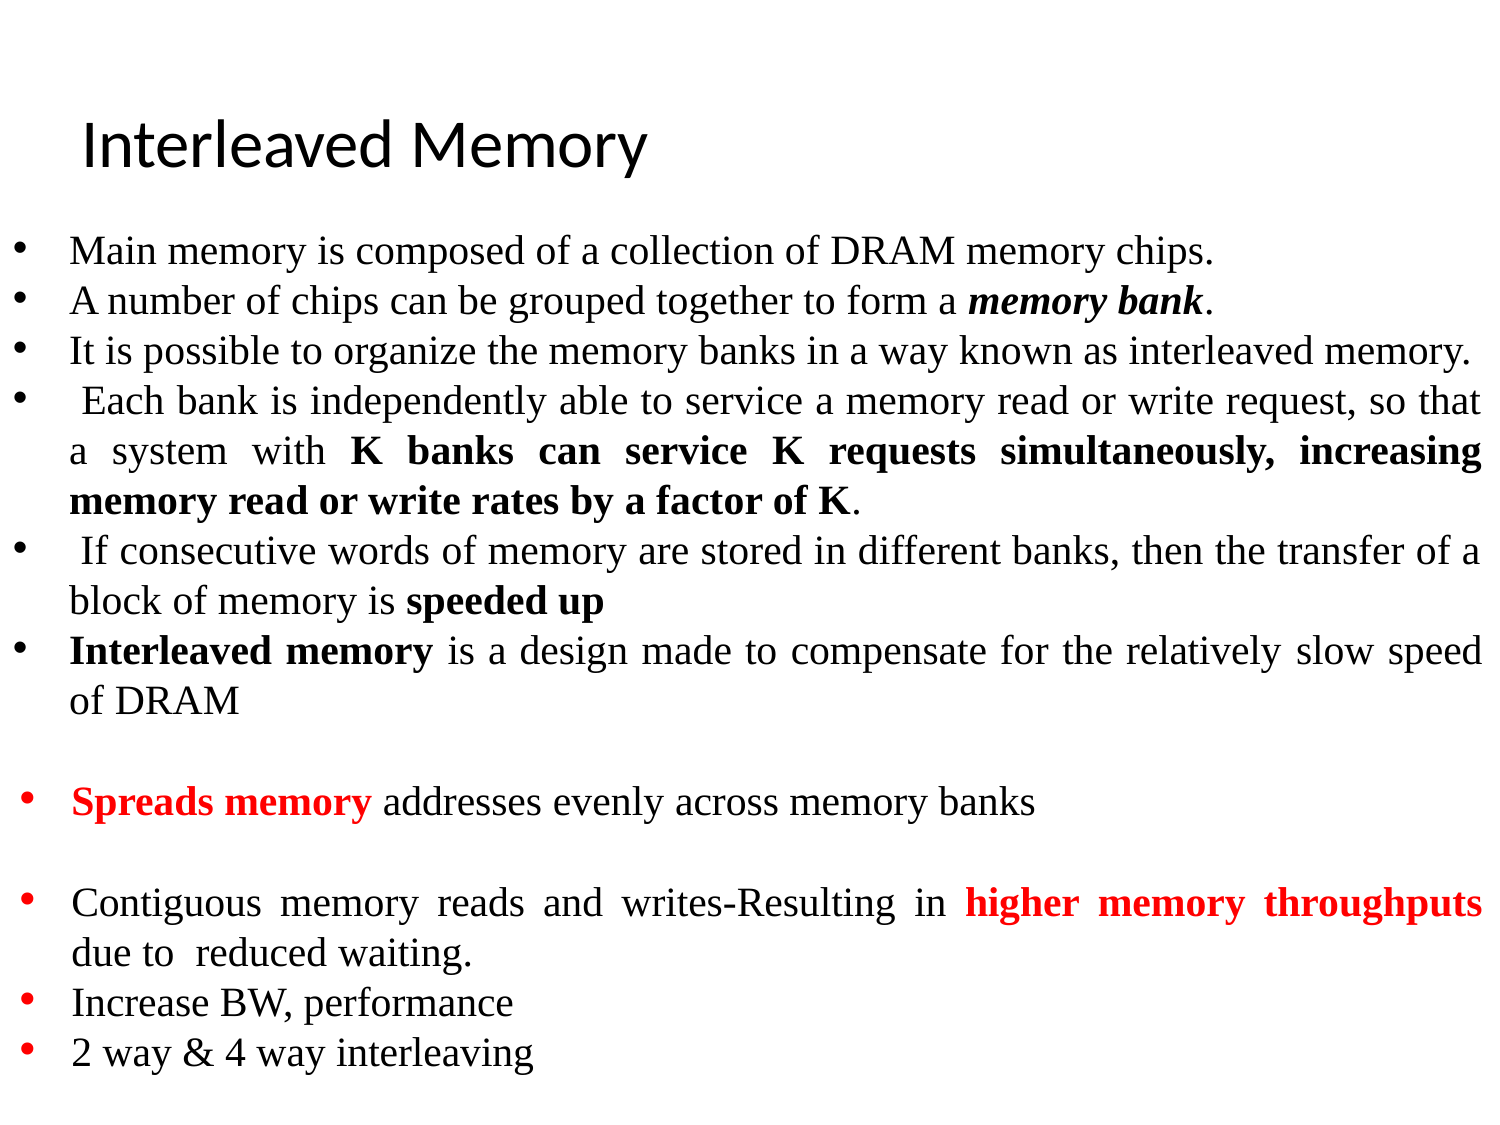

# Interleaved Memory
Main memory is composed of a collection of DRAM memory chips.
A number of chips can be grouped together to form a memory bank.
It is possible to organize the memory banks in a way known as interleaved memory.
 Each bank is independently able to service a memory read or write request, so that a system with K banks can service K requests simultaneously, increasing memory read or write rates by a factor of K.
 If consecutive words of memory are stored in different banks, then the transfer of a block of memory is speeded up
Interleaved memory is a design made to compensate for the relatively slow speed of DRAM

Spreads memory addresses evenly across memory banks

Contiguous memory reads and writes-Resulting in higher memory throughputs due to  reduced waiting.
Increase BW, performance
2 way & 4 way interleaving